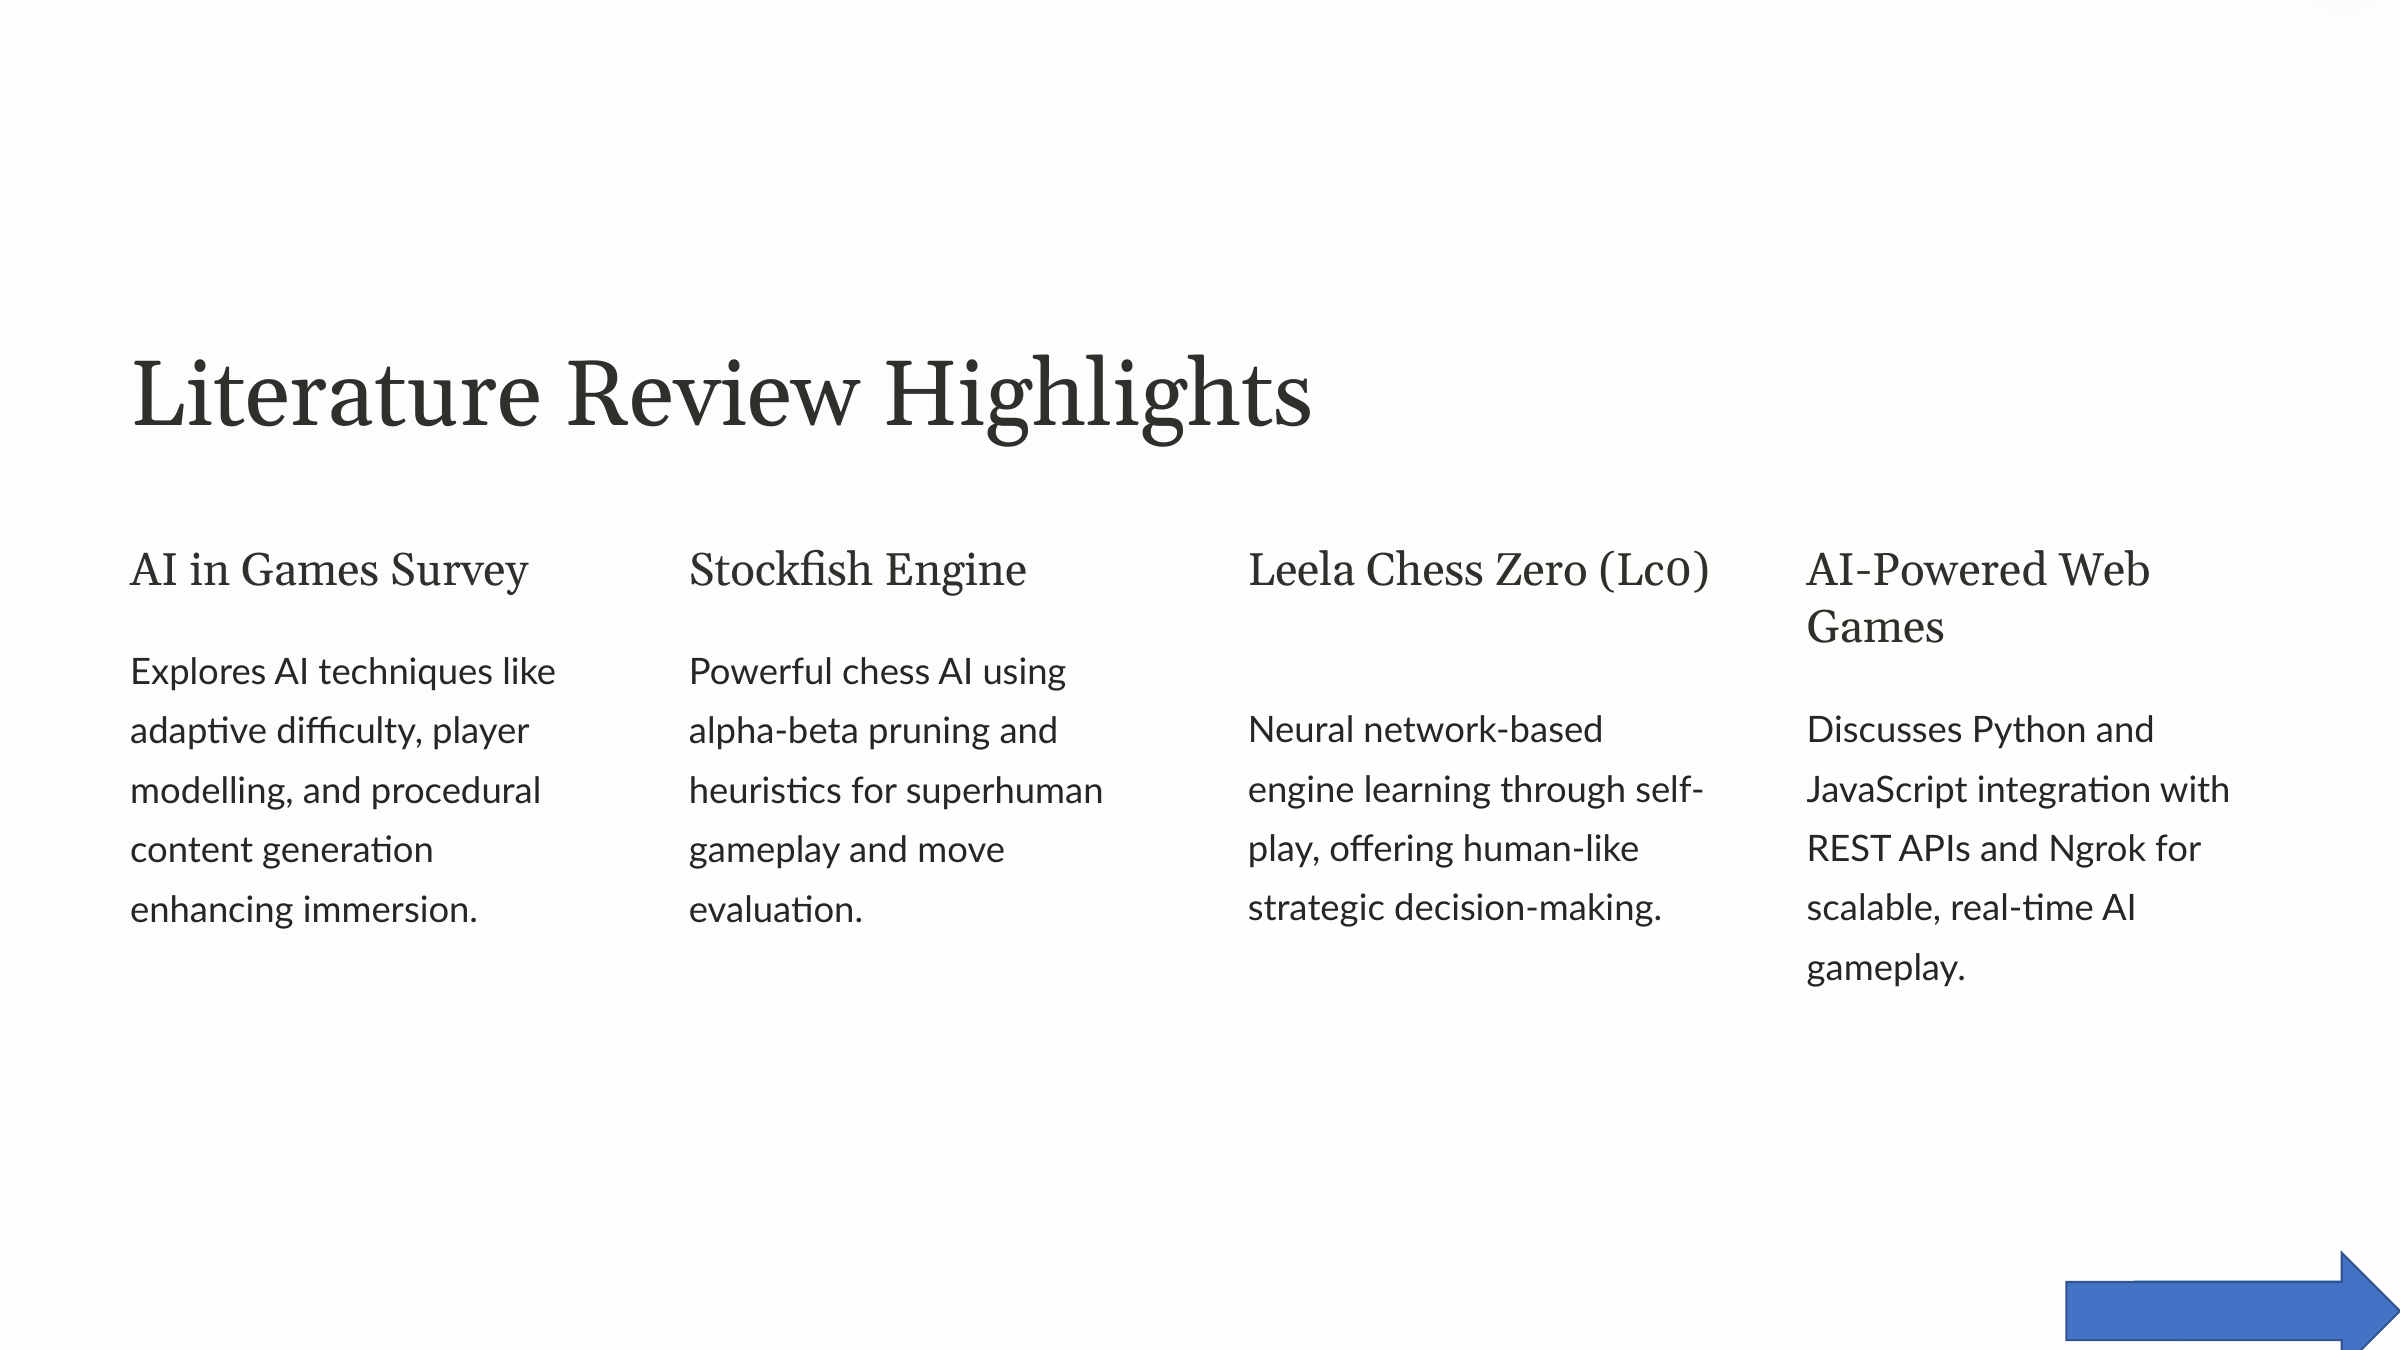

Literature Review Highlights
AI in Games Survey
Stockfish Engine
Leela Chess Zero (Lc0)
AI-Powered Web Games
Explores AI techniques like adaptive difficulty, player modelling, and procedural content generation enhancing immersion.
Powerful chess AI using alpha-beta pruning and heuristics for superhuman gameplay and move evaluation.
Neural network-based engine learning through self-play, offering human-like strategic decision-making.
Discusses Python and JavaScript integration with REST APIs and Ngrok for scalable, real-time AI gameplay.